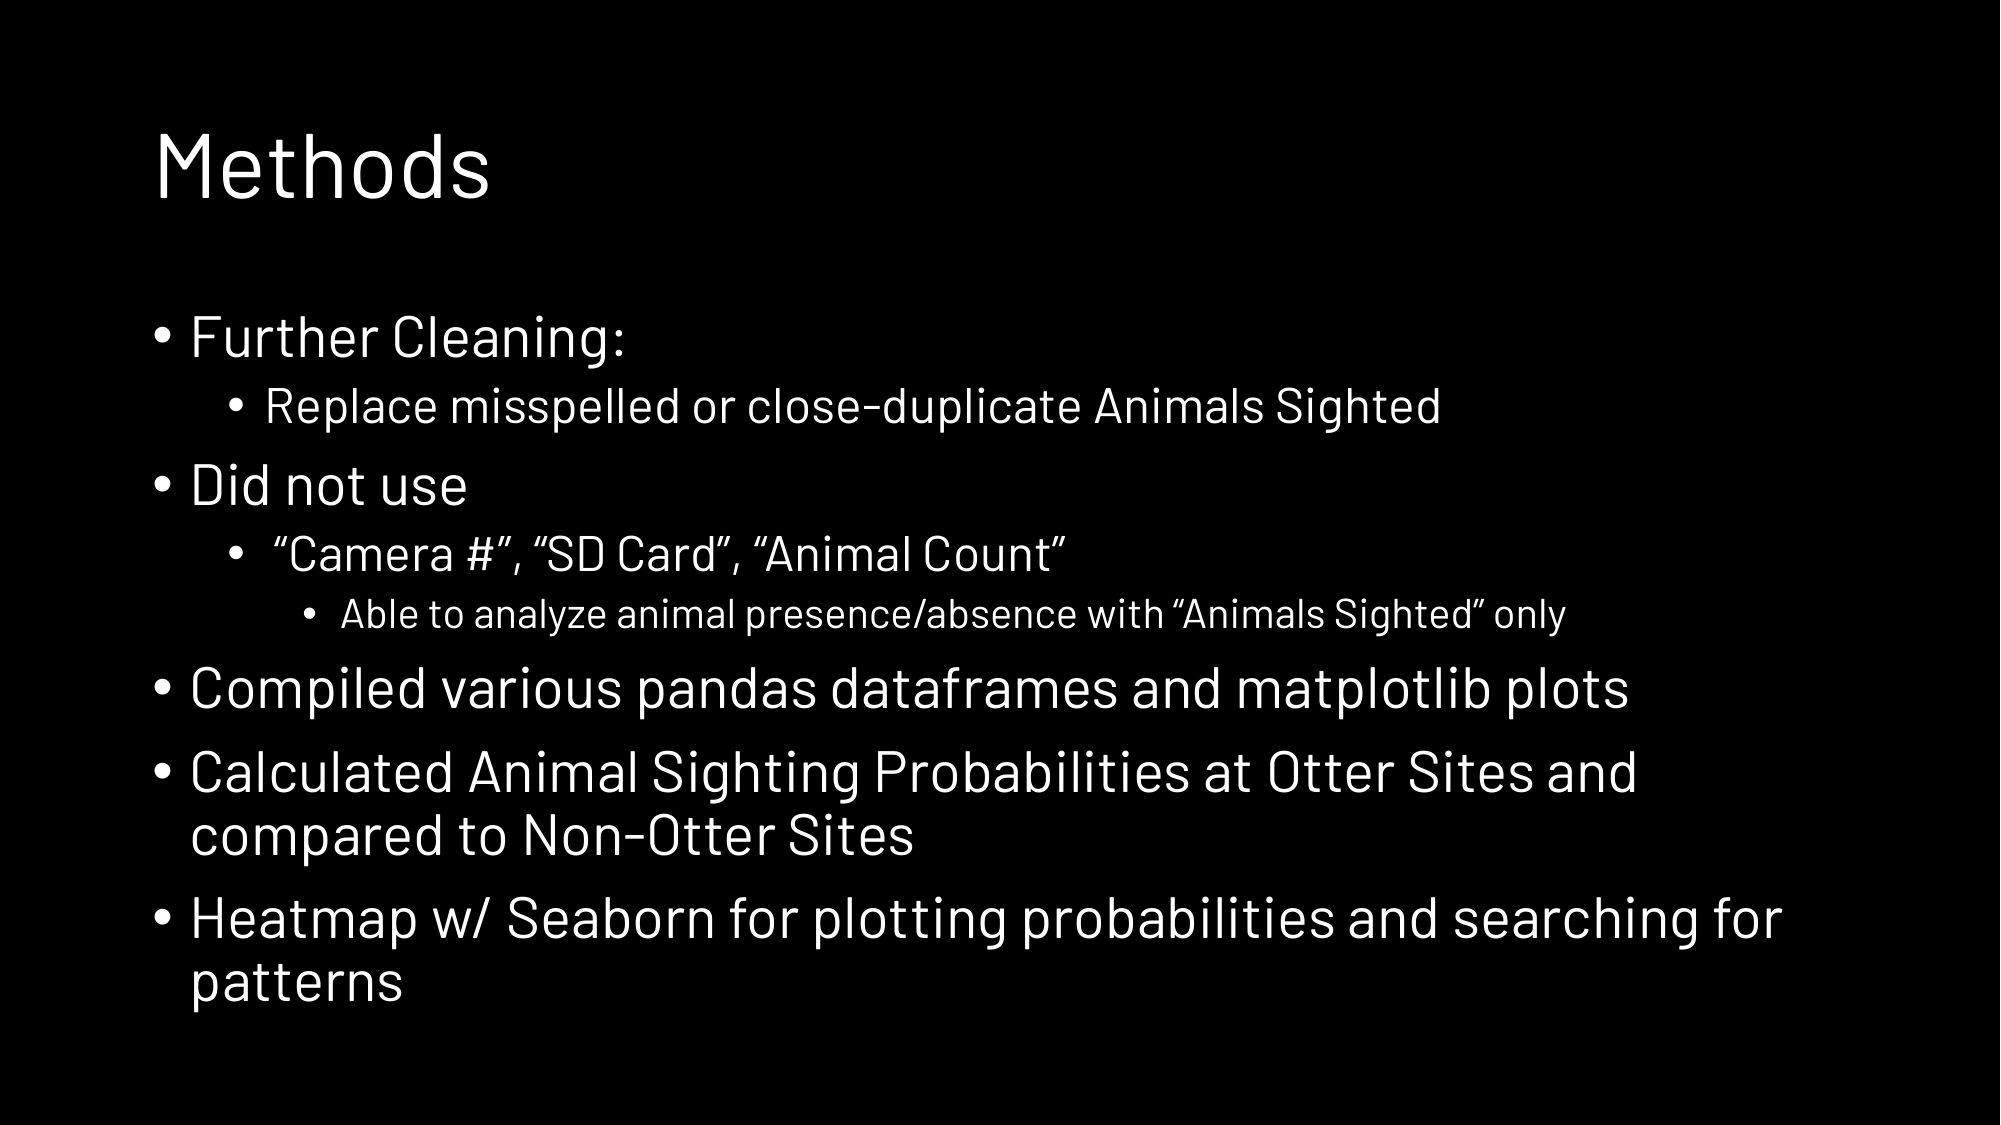

# Methods
Further Cleaning:
Replace misspelled or close-duplicate Animals Sighted
Did not use
 “Camera #”, “SD Card”, “Animal Count”
Able to analyze animal presence/absence with “Animals Sighted” only
Compiled various pandas dataframes and matplotlib plots
Calculated Animal Sighting Probabilities at Otter Sites and compared to Non-Otter Sites
Heatmap w/ Seaborn for plotting probabilities and searching for patterns